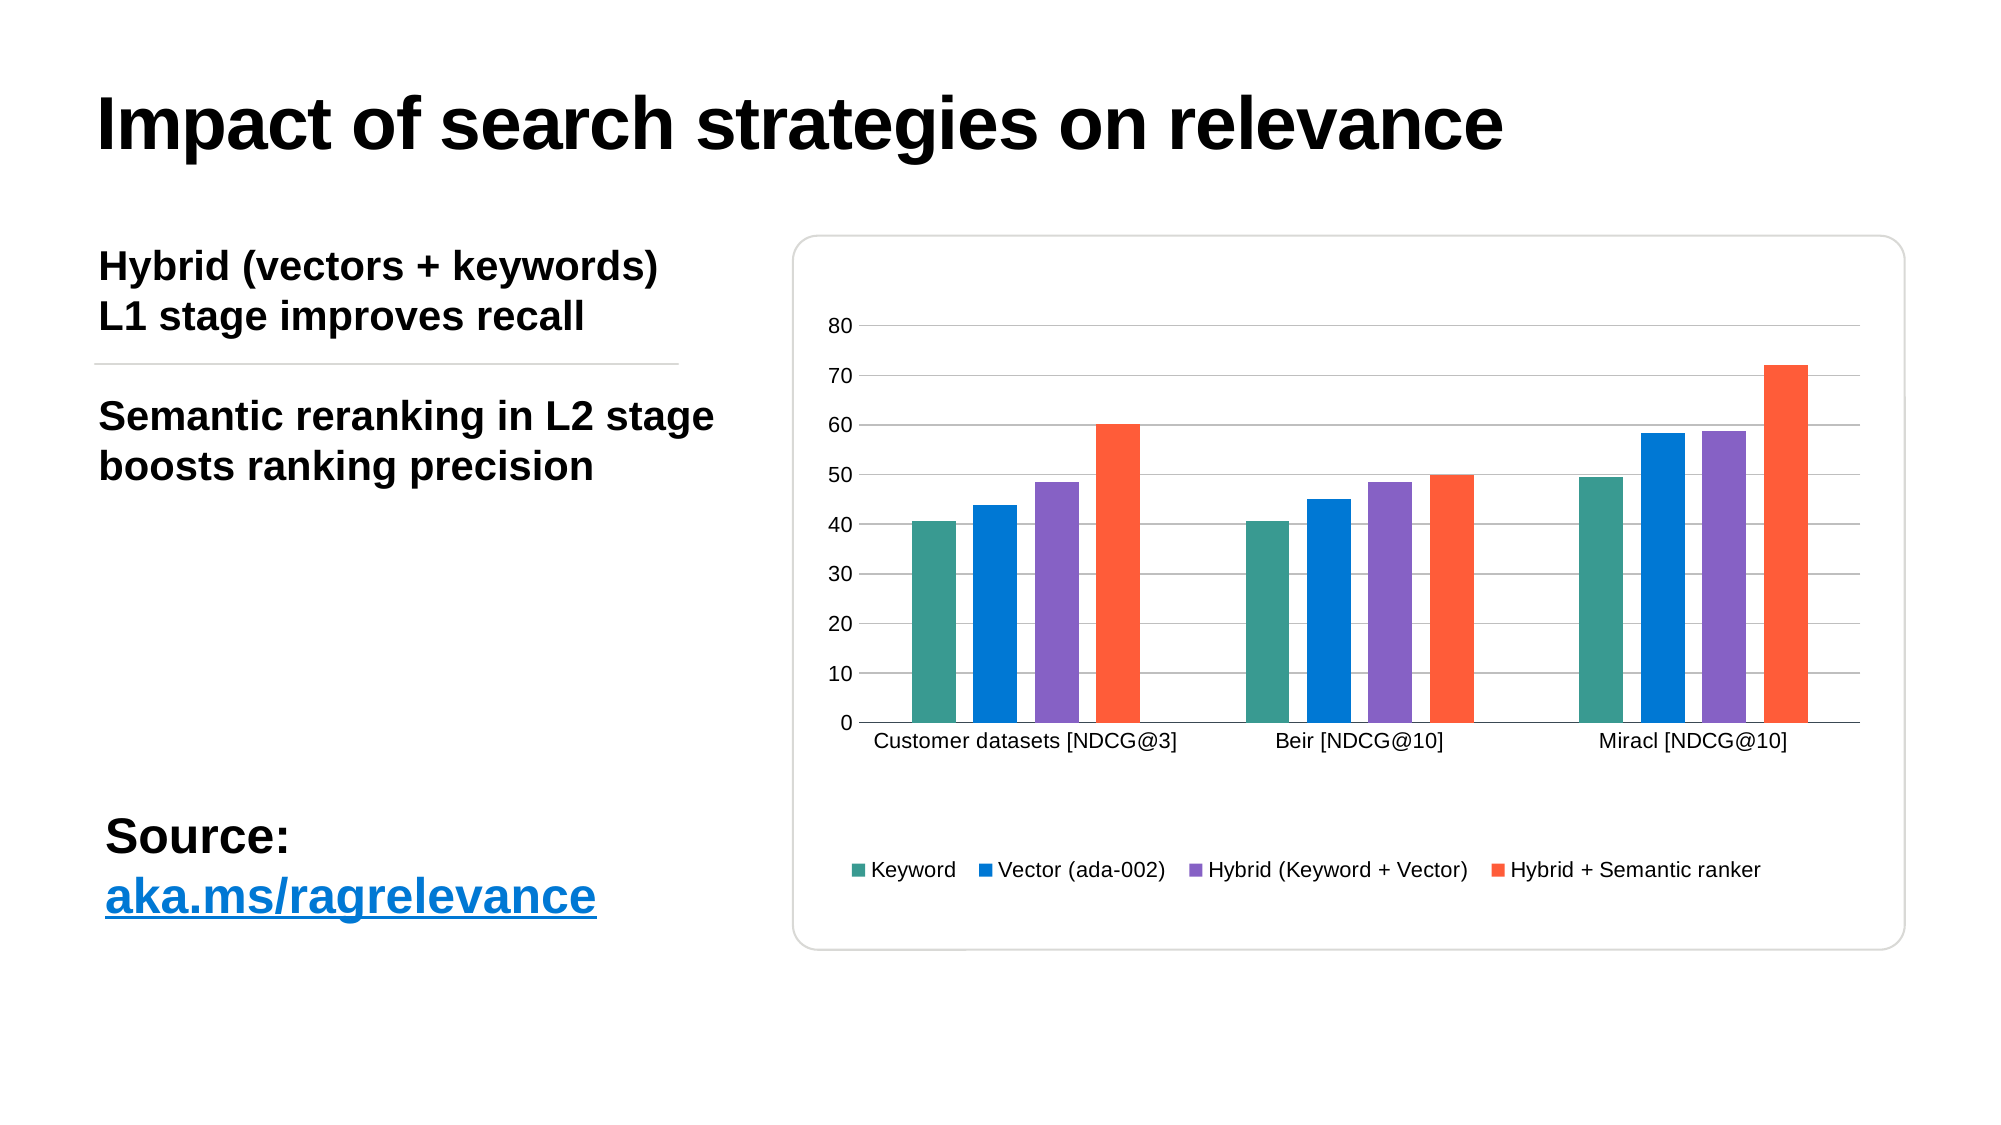

# Impact of search strategies on relevance
Hybrid (vectors + keywords)
L1 stage improves recall
Semantic reranking in L2 stage boosts ranking precision

### Chart

| Category | Keyword | Vector (ada-002) | Hybrid (Keyword + Vector) | Hybrid + Semantic ranker |
|---|---|---|---|---|
| Customer datasets [NDCG@3] | 40.6 | 43.8 | 48.4 | 60.1 |
| Beir [NDCG@10] | 40.6 | 45.0 | 48.4 | 50.0 |
| Miracl [NDCG@10] | 49.6 | 58.3 | 58.8 | 72.0 |
Source: aka.ms/ragrelevance